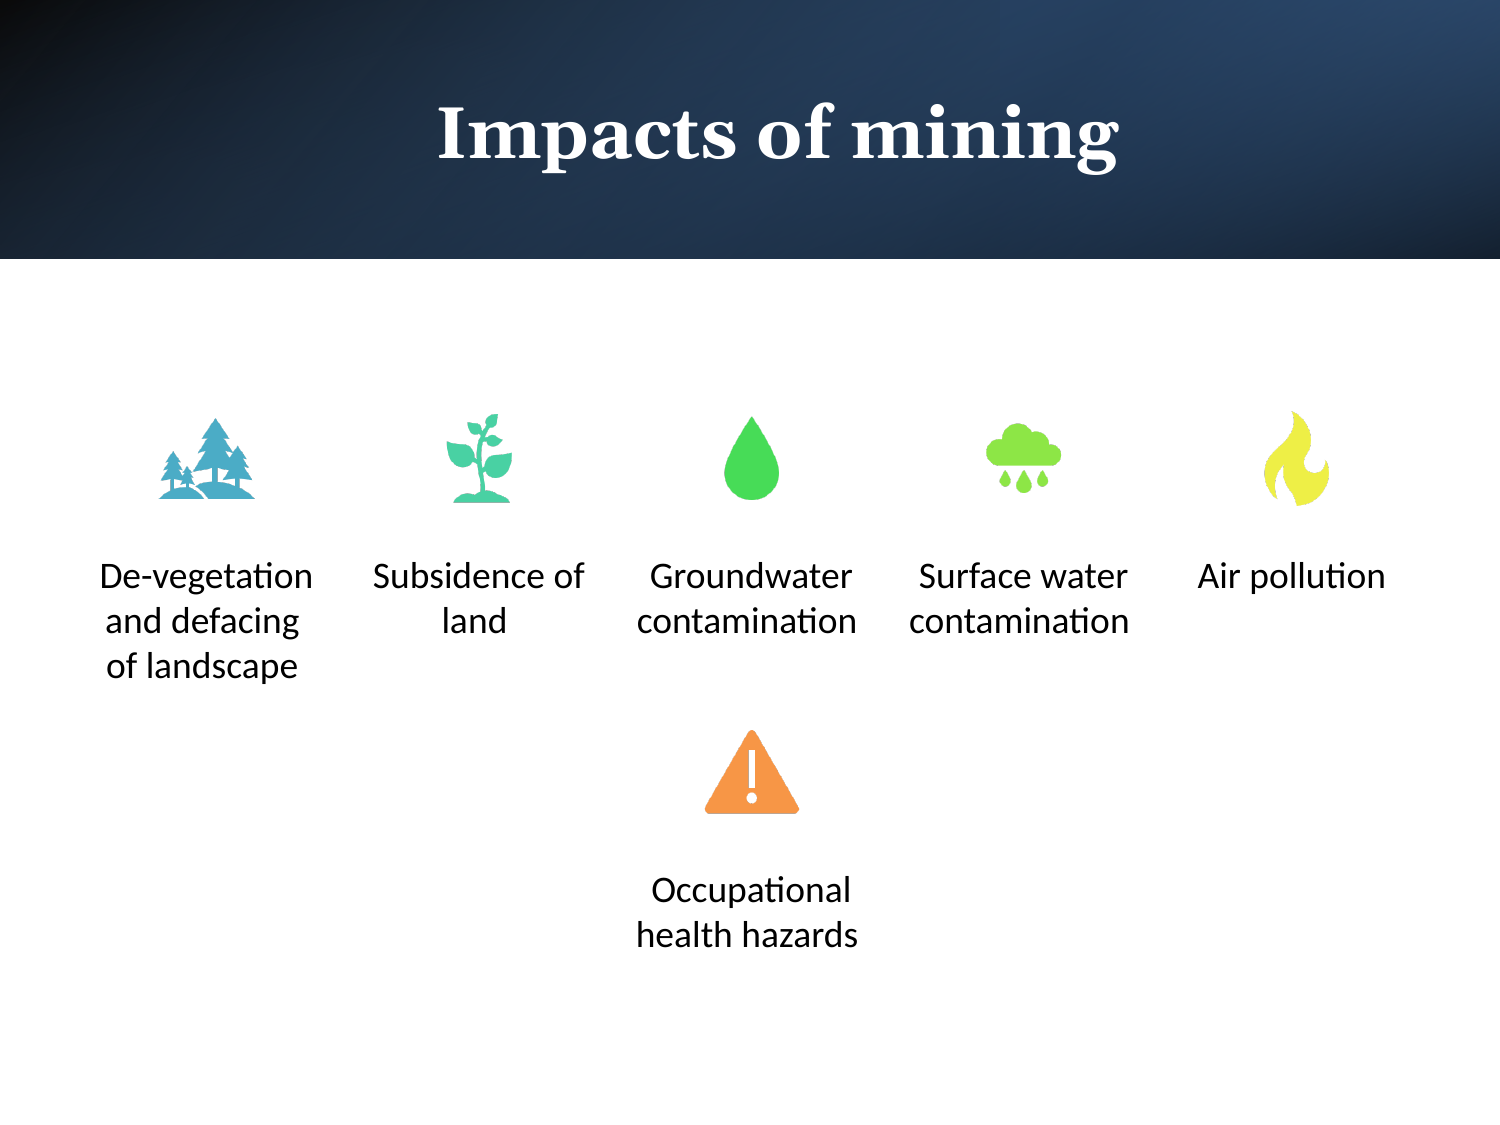

# Impacts of mining
De-vegetation and defacing  of landscape
Subsidence of land
Groundwater contamination
Surface water contamination
Air pollution
Occupational health hazards